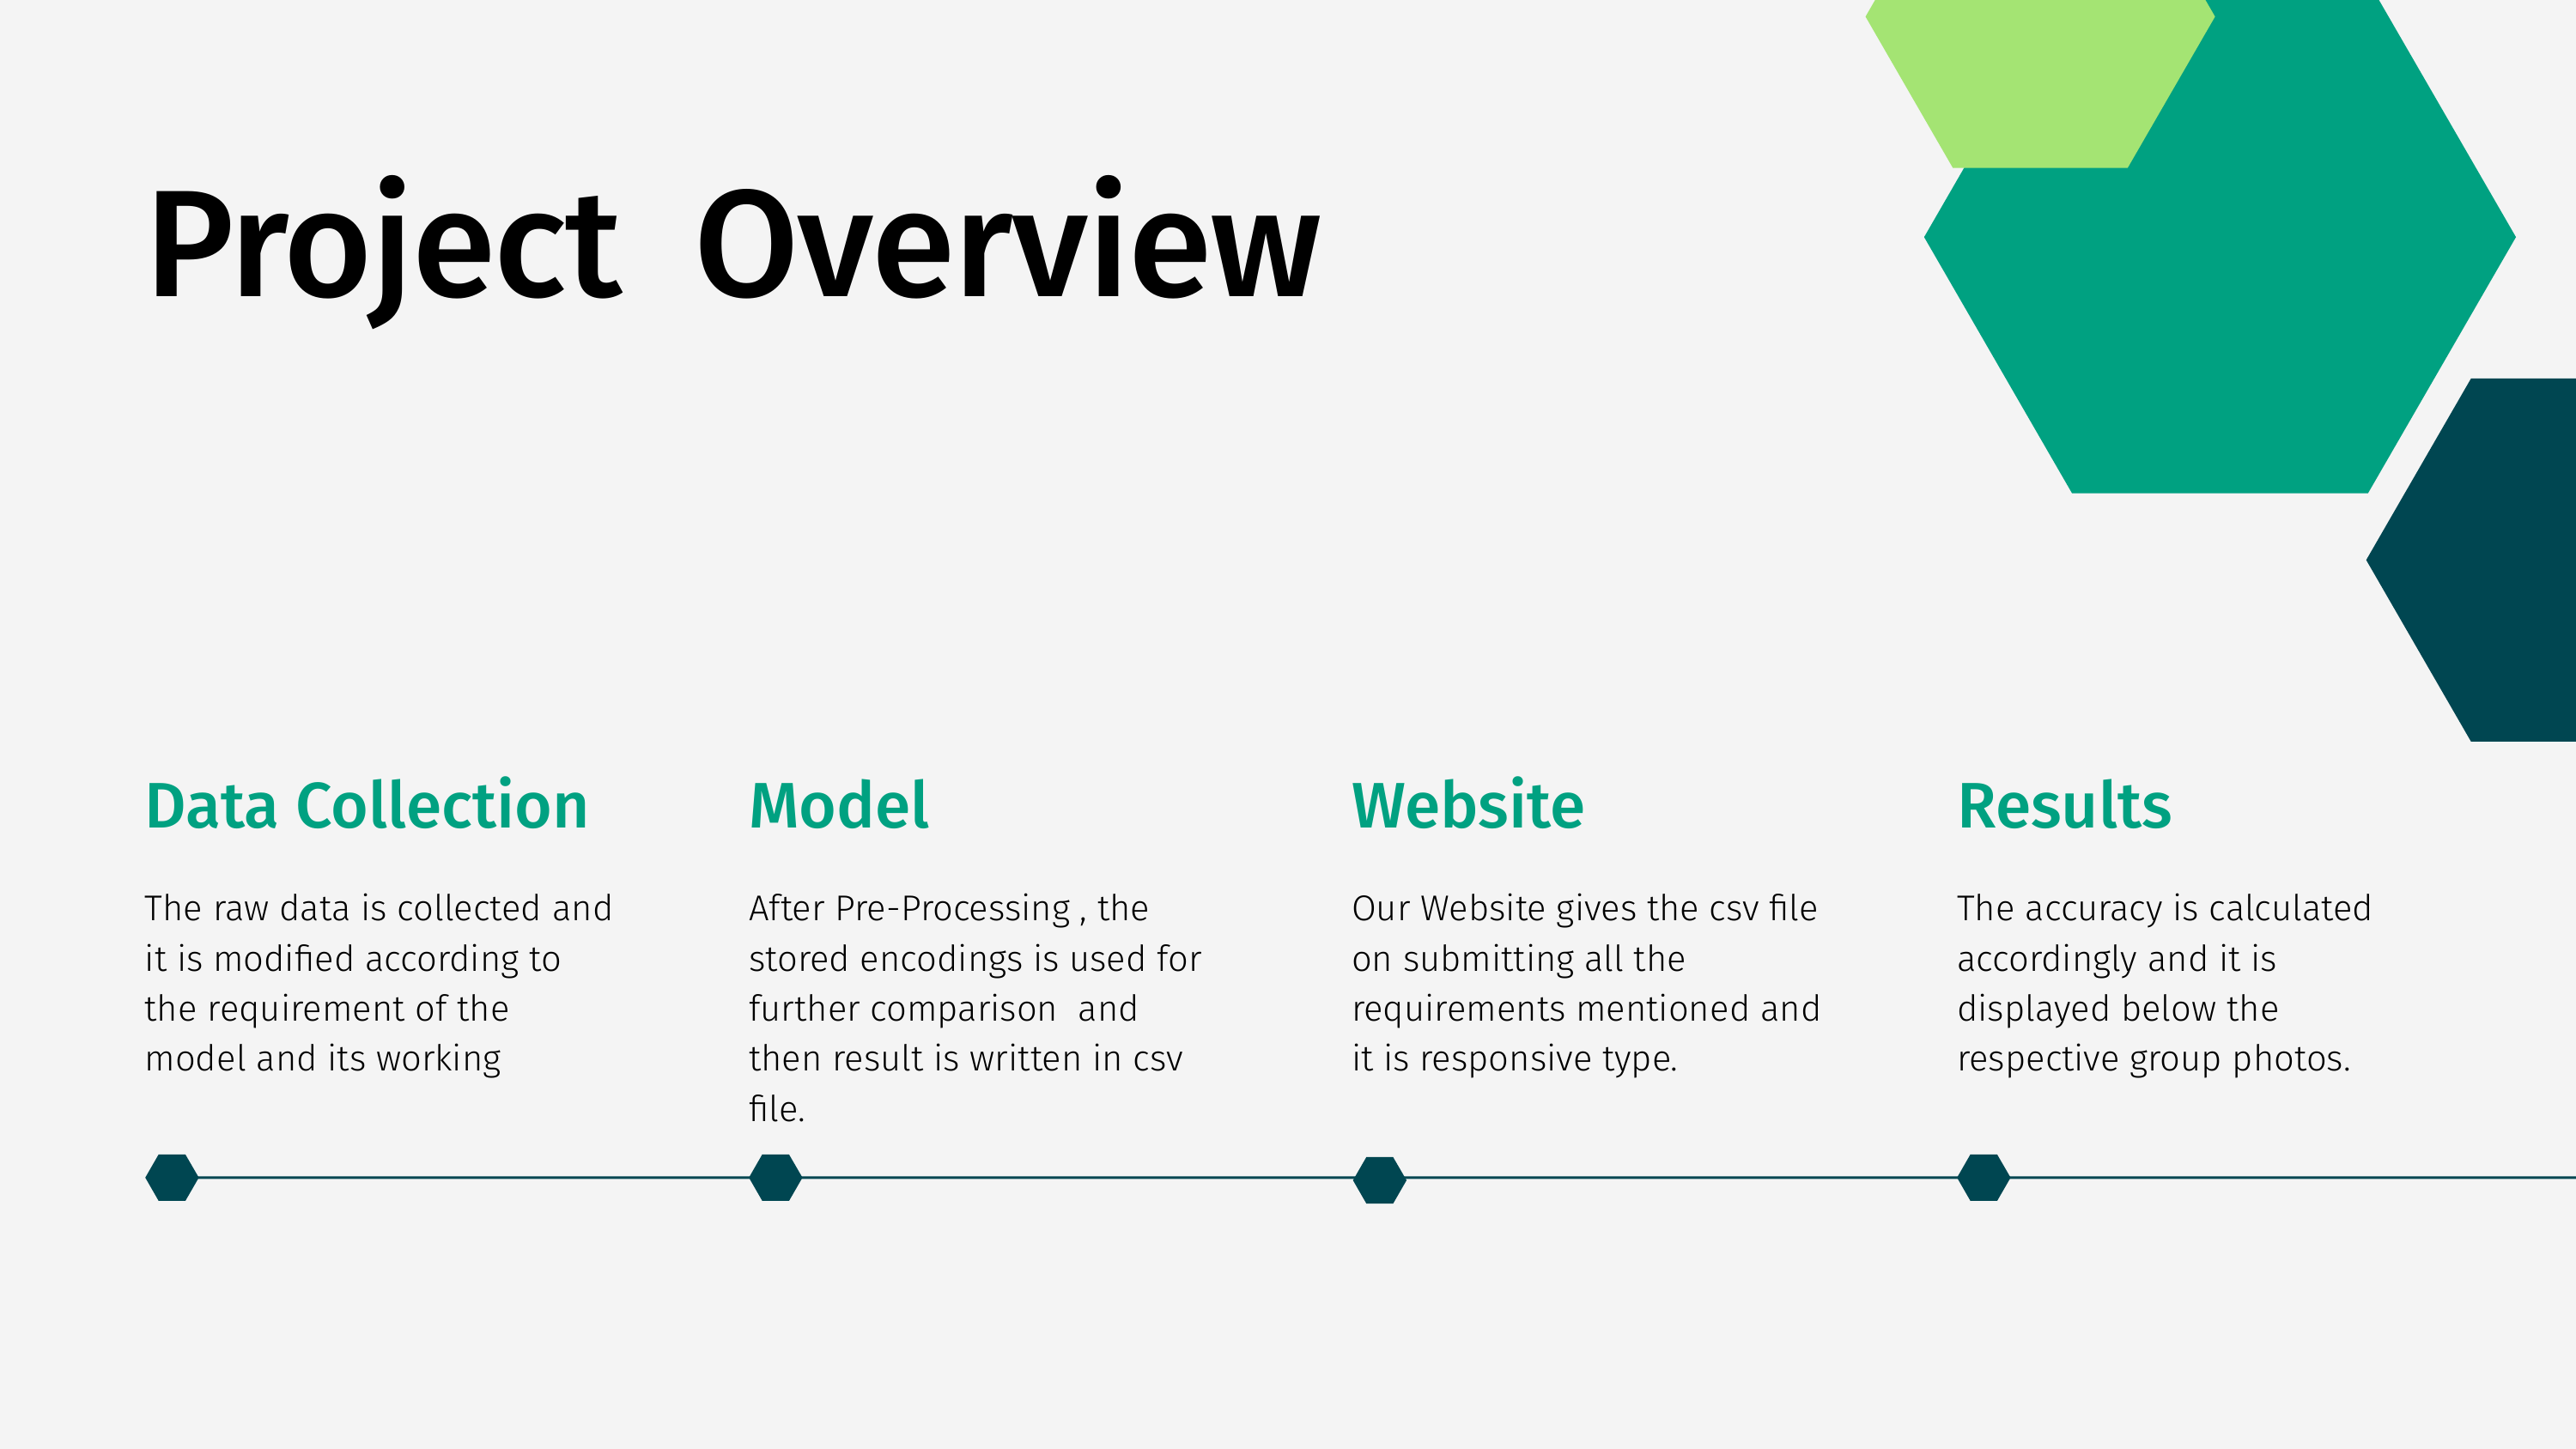

Project  Overview

Model
After Pre-Processing , the stored encodings is used for further comparison  and then result is written in csv file.
Website
Our Website gives the csv file on submitting all the requirements mentioned and it is responsive type.
Data Collection
The raw data is collected and it is modified according to the requirement of the model and its working
Results
The accuracy is calculated accordingly and it is displayed below the respective group photos.